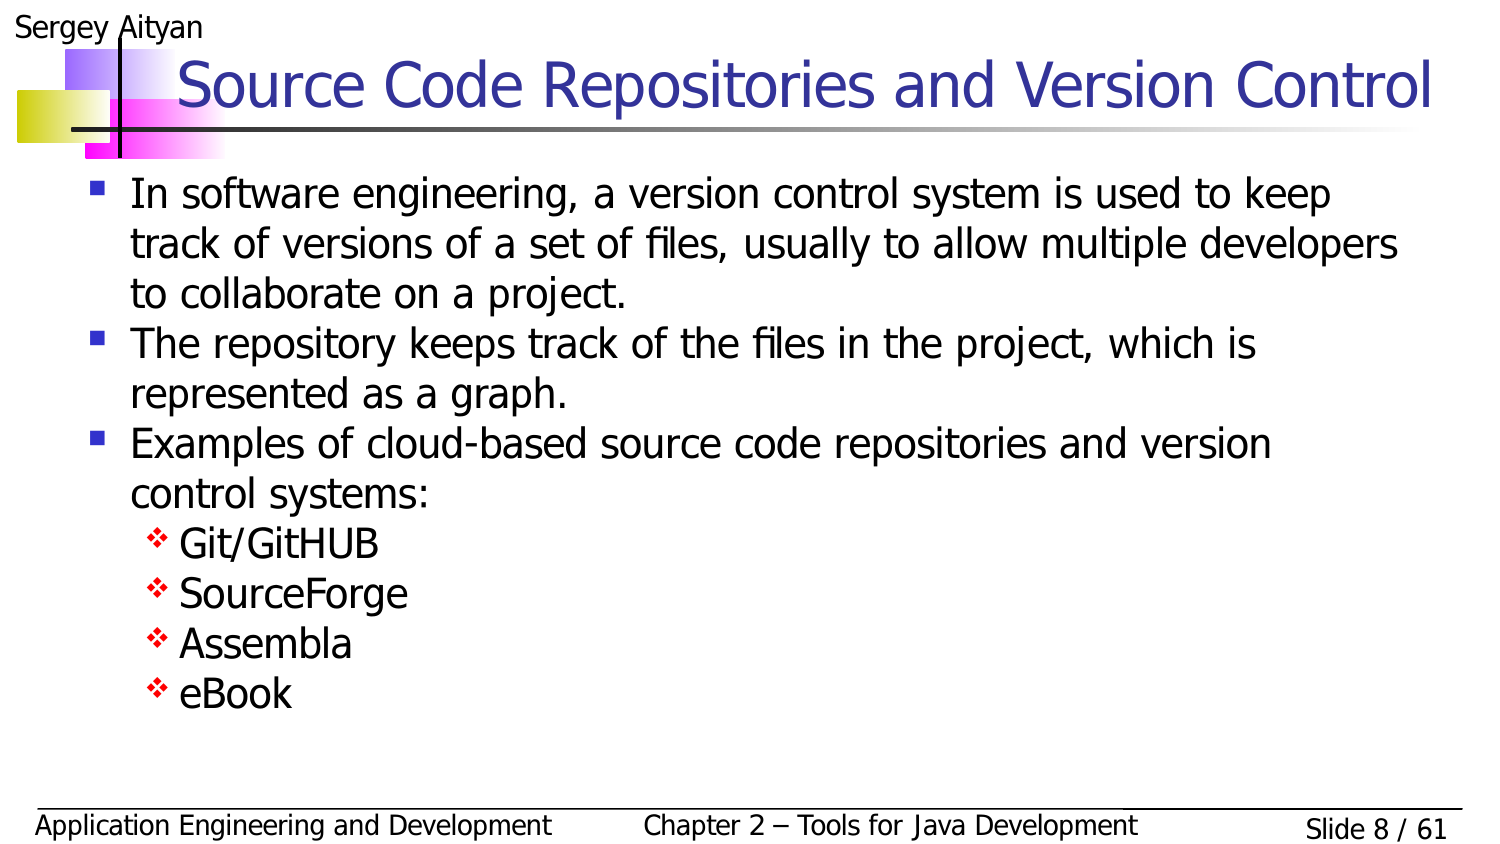

# Source Code Repositories and Version Control
In software engineering, a version control system is used to keep track of versions of a set of files, usually to allow multiple developers to collaborate on a project.
The repository keeps track of the files in the project, which is represented as a graph.
Examples of cloud-based source code repositories and version control systems:
Git/GitHUB
SourceForge
Assembla
eBook